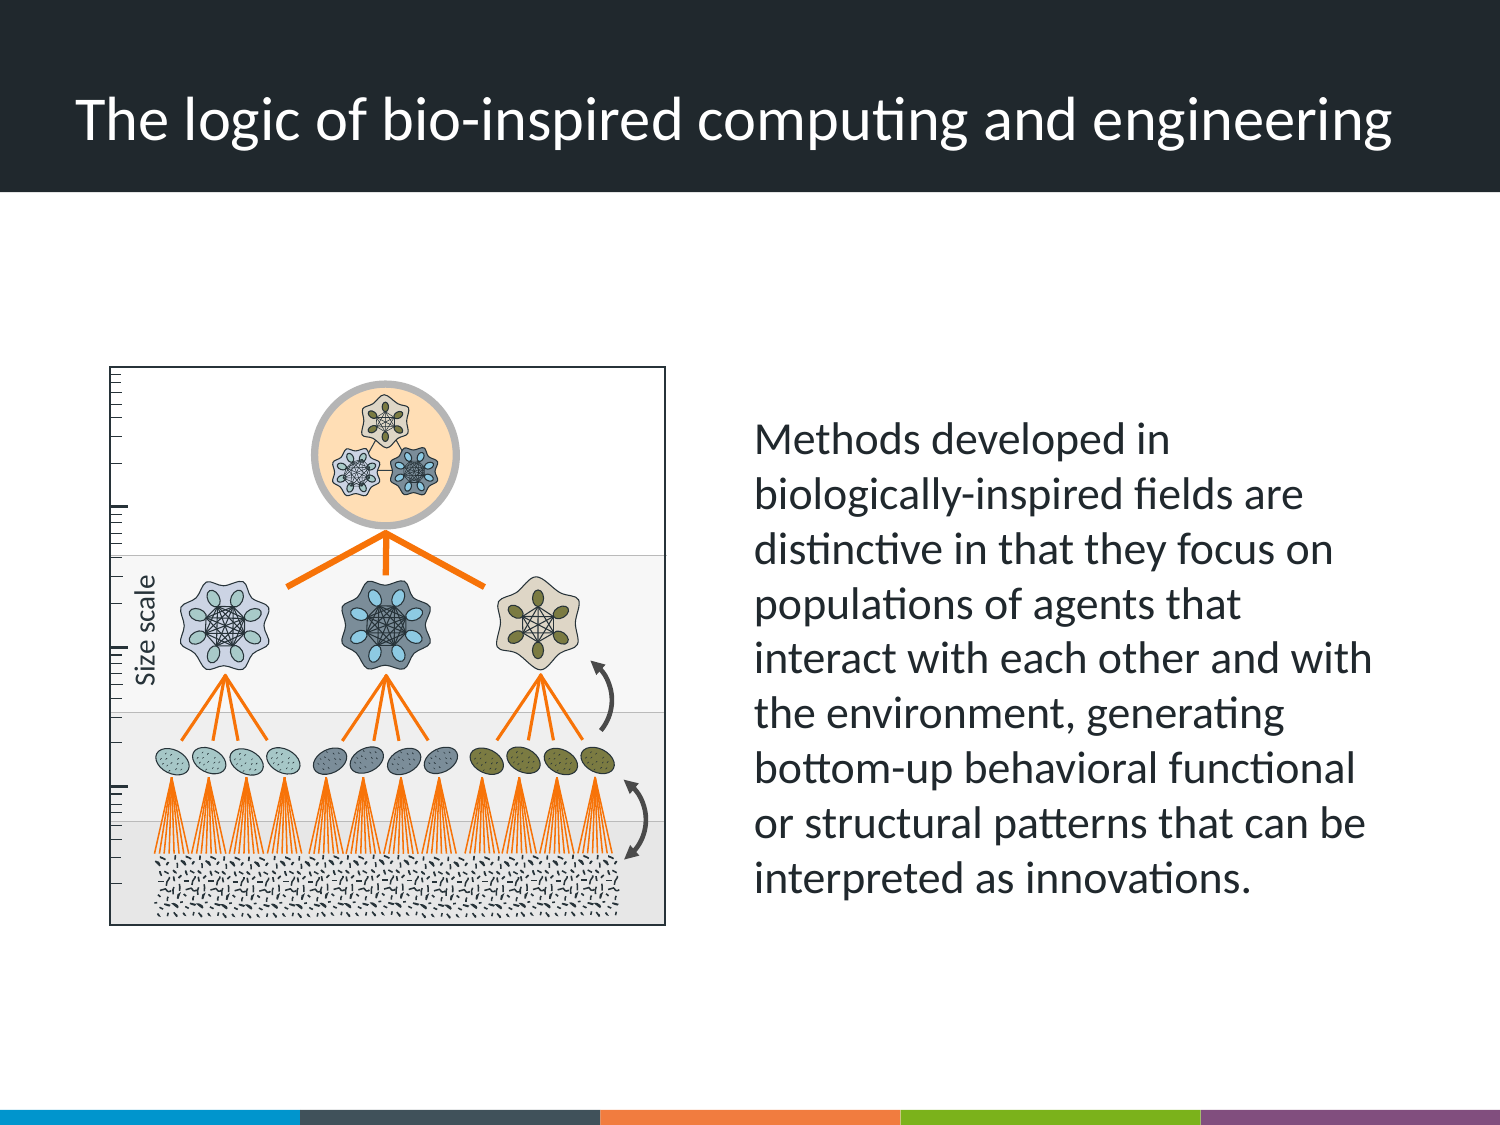

The logic of bio-inspired computing and engineering

Size scale

Methods developed in biologically-inspired fields are distinctive in that they focus on populations of agents that interact with each other and with the environment, generating bottom-up behavioral functional or structural patterns that can be interpreted as innovations.